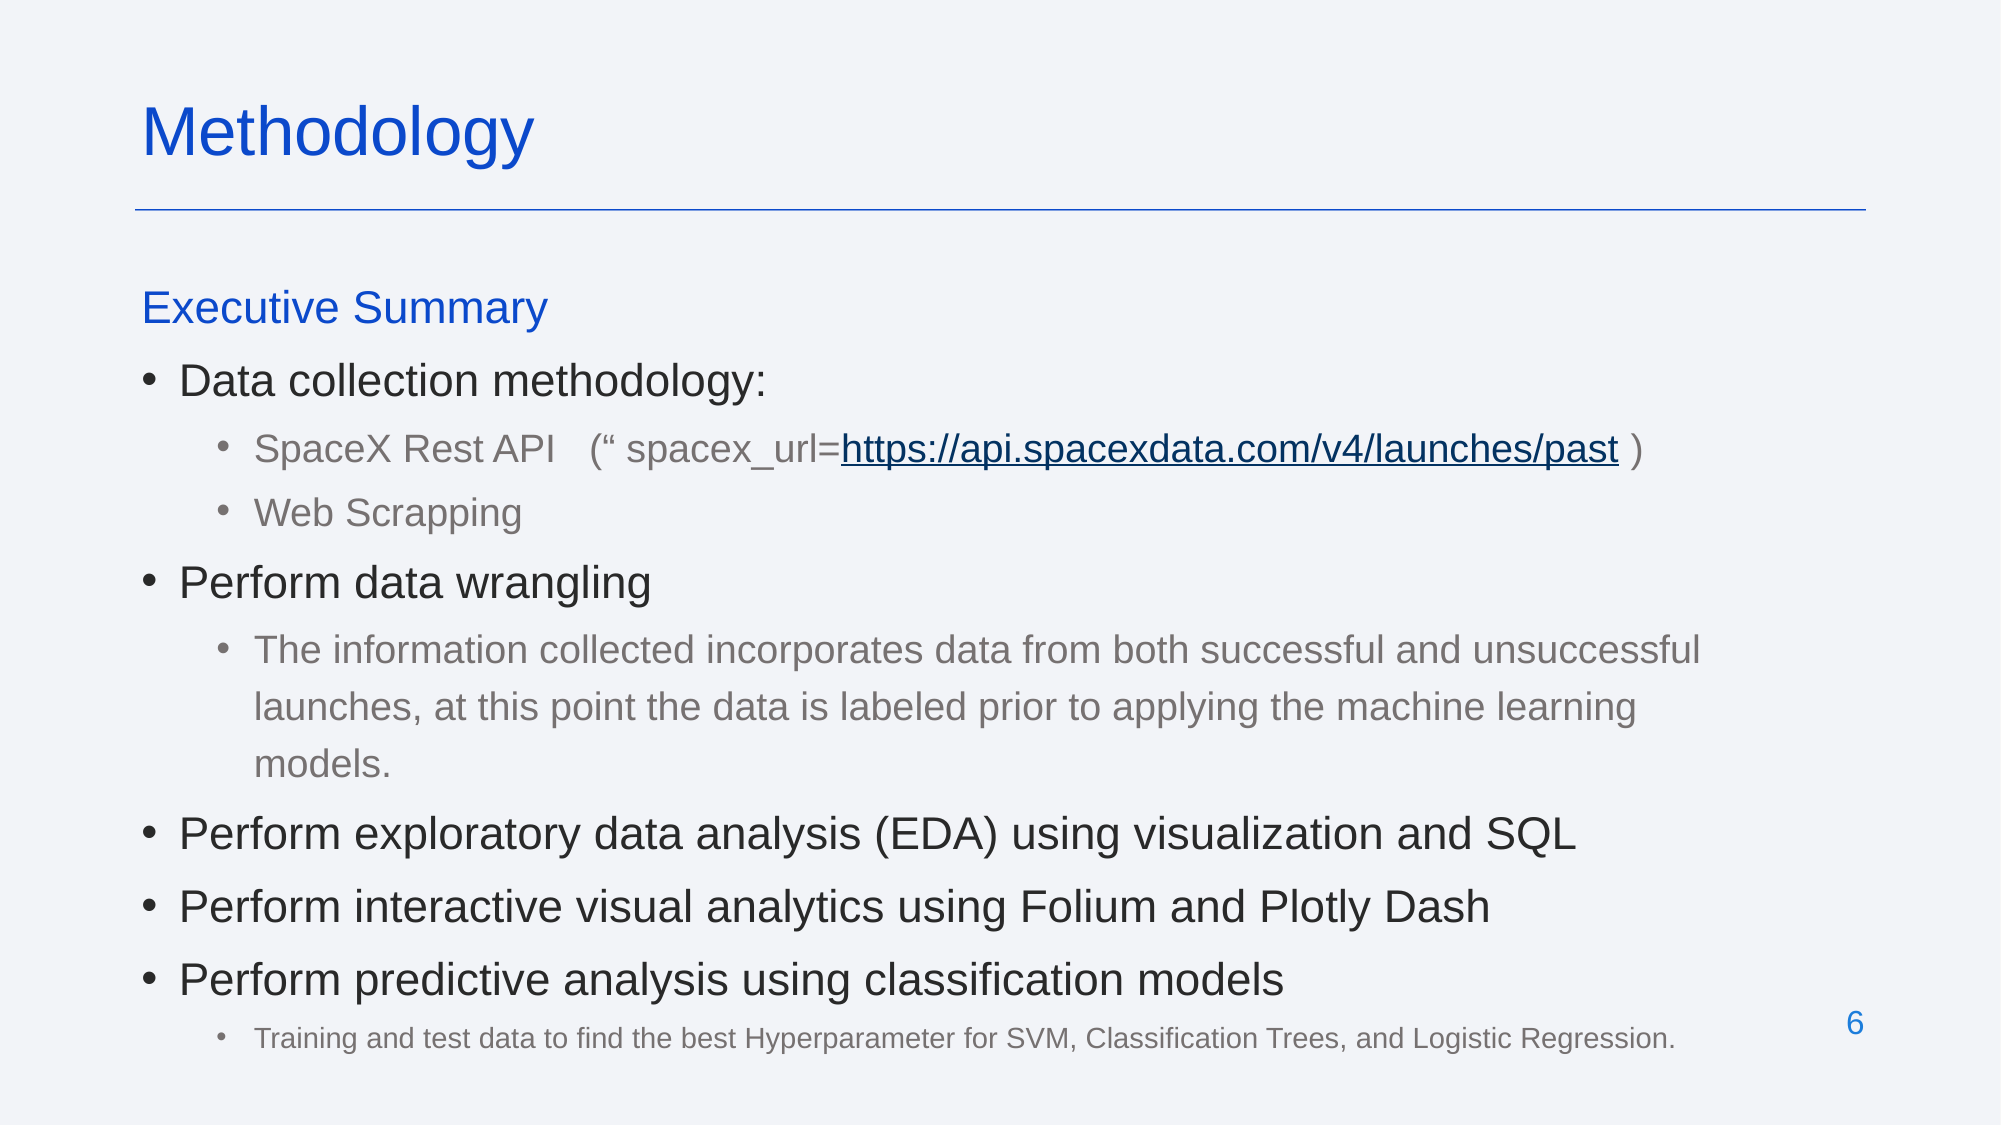

Methodology
Executive Summary
Data collection methodology:
SpaceX Rest API   (“ spacex_url=https://api.spacexdata.com/v4/launches/past )
Web Scrapping
Perform data wrangling
The information collected incorporates data from both successful and unsuccessful launches, at this point the data is labeled prior to applying the machine learning models.
Perform exploratory data analysis (EDA) using visualization and SQL
Perform interactive visual analytics using Folium and Plotly Dash
Perform predictive analysis using classification models
Training and test data to find the best Hyperparameter for SVM, Classification Trees, and Logistic Regression.

6